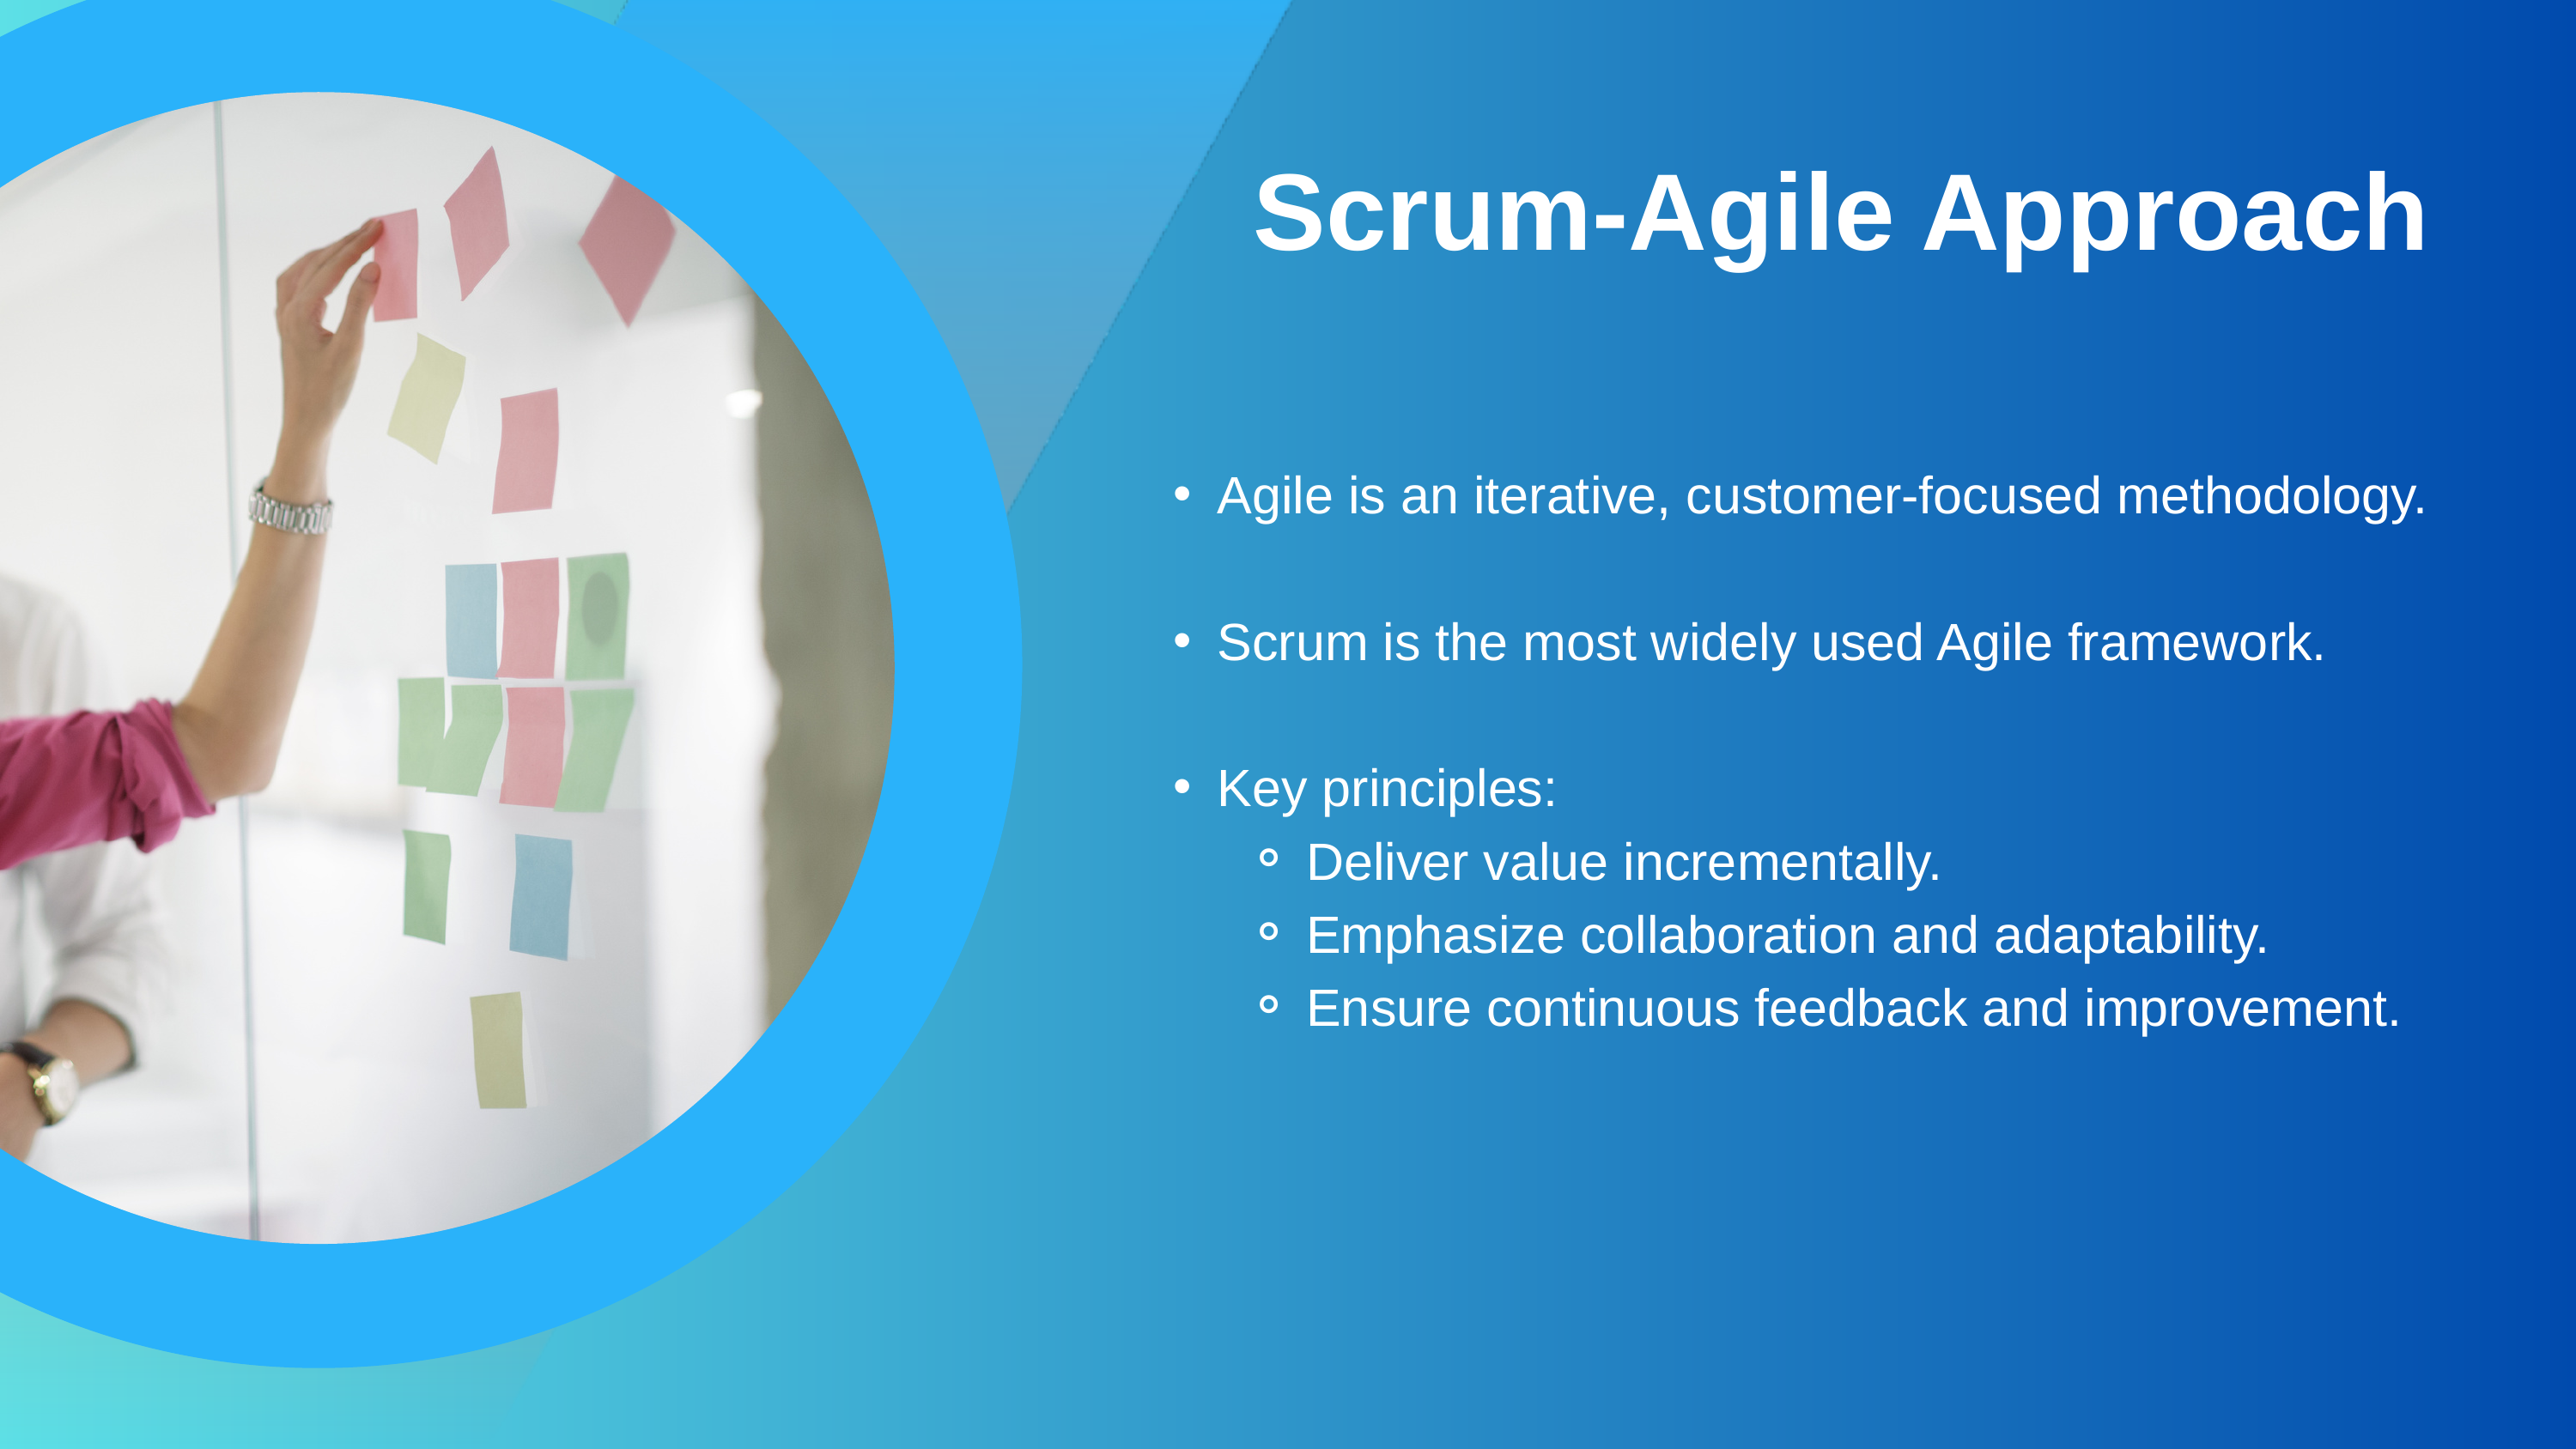

Scrum-Agile Approach
Agile is an iterative, customer-focused methodology.

Scrum is the most widely used Agile framework.

Key principles:
Deliver value incrementally.
Emphasize collaboration and adaptability.
Ensure continuous feedback and improvement.